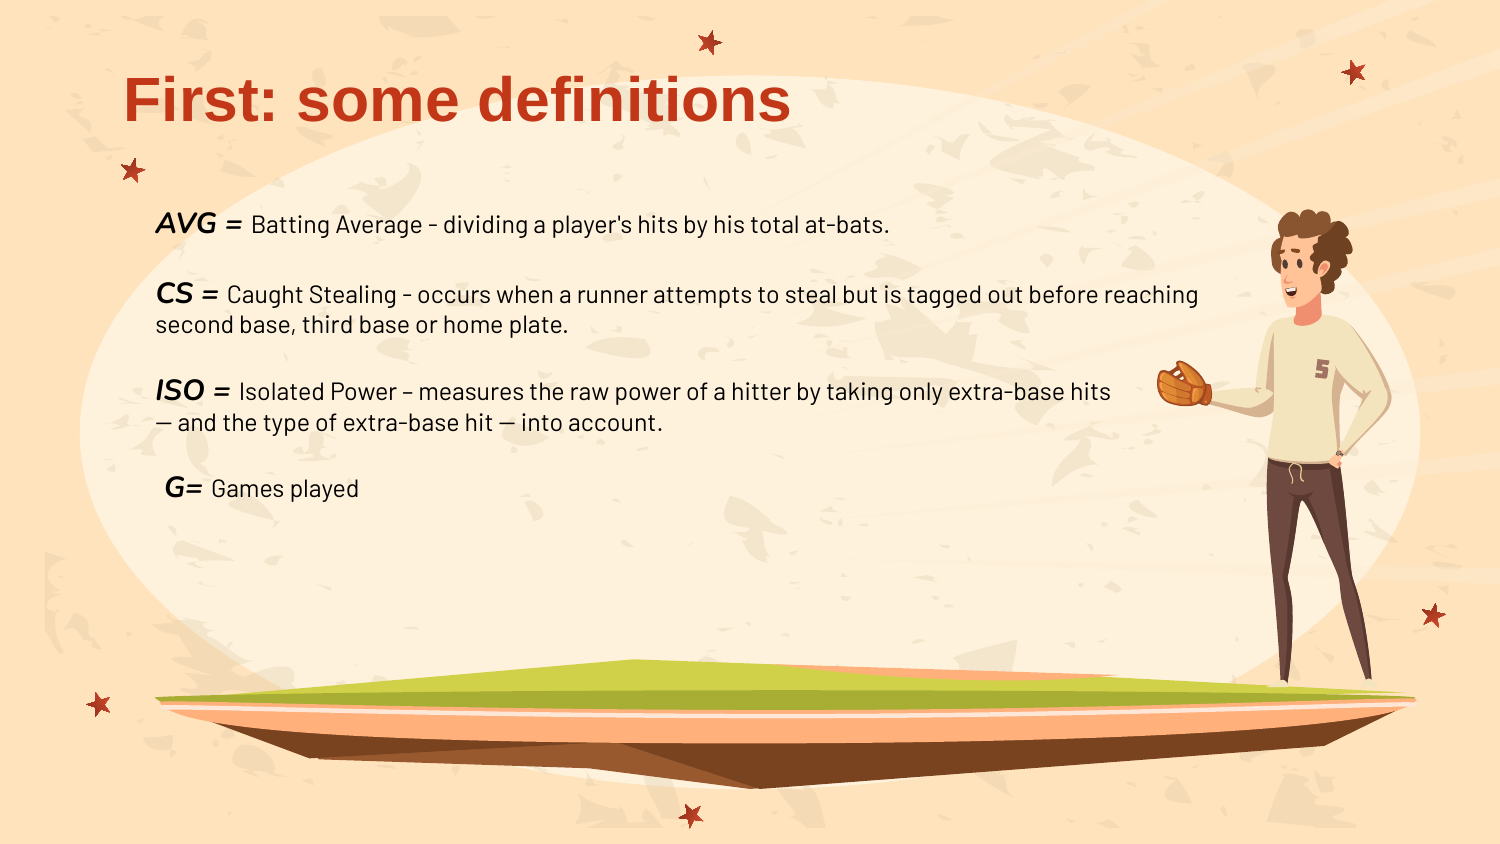

# First: some definitions

AVG = Batting Average - dividing a player's hits by his total at-bats.

CS = Caught Stealing - occurs when a runner attempts to steal but is tagged out before reaching second base, third base or home plate.
ISO = Isolated Power – measures the raw power of a hitter by taking only extra-base hits -- and the type of extra-base hit -- into account.
G= Games played